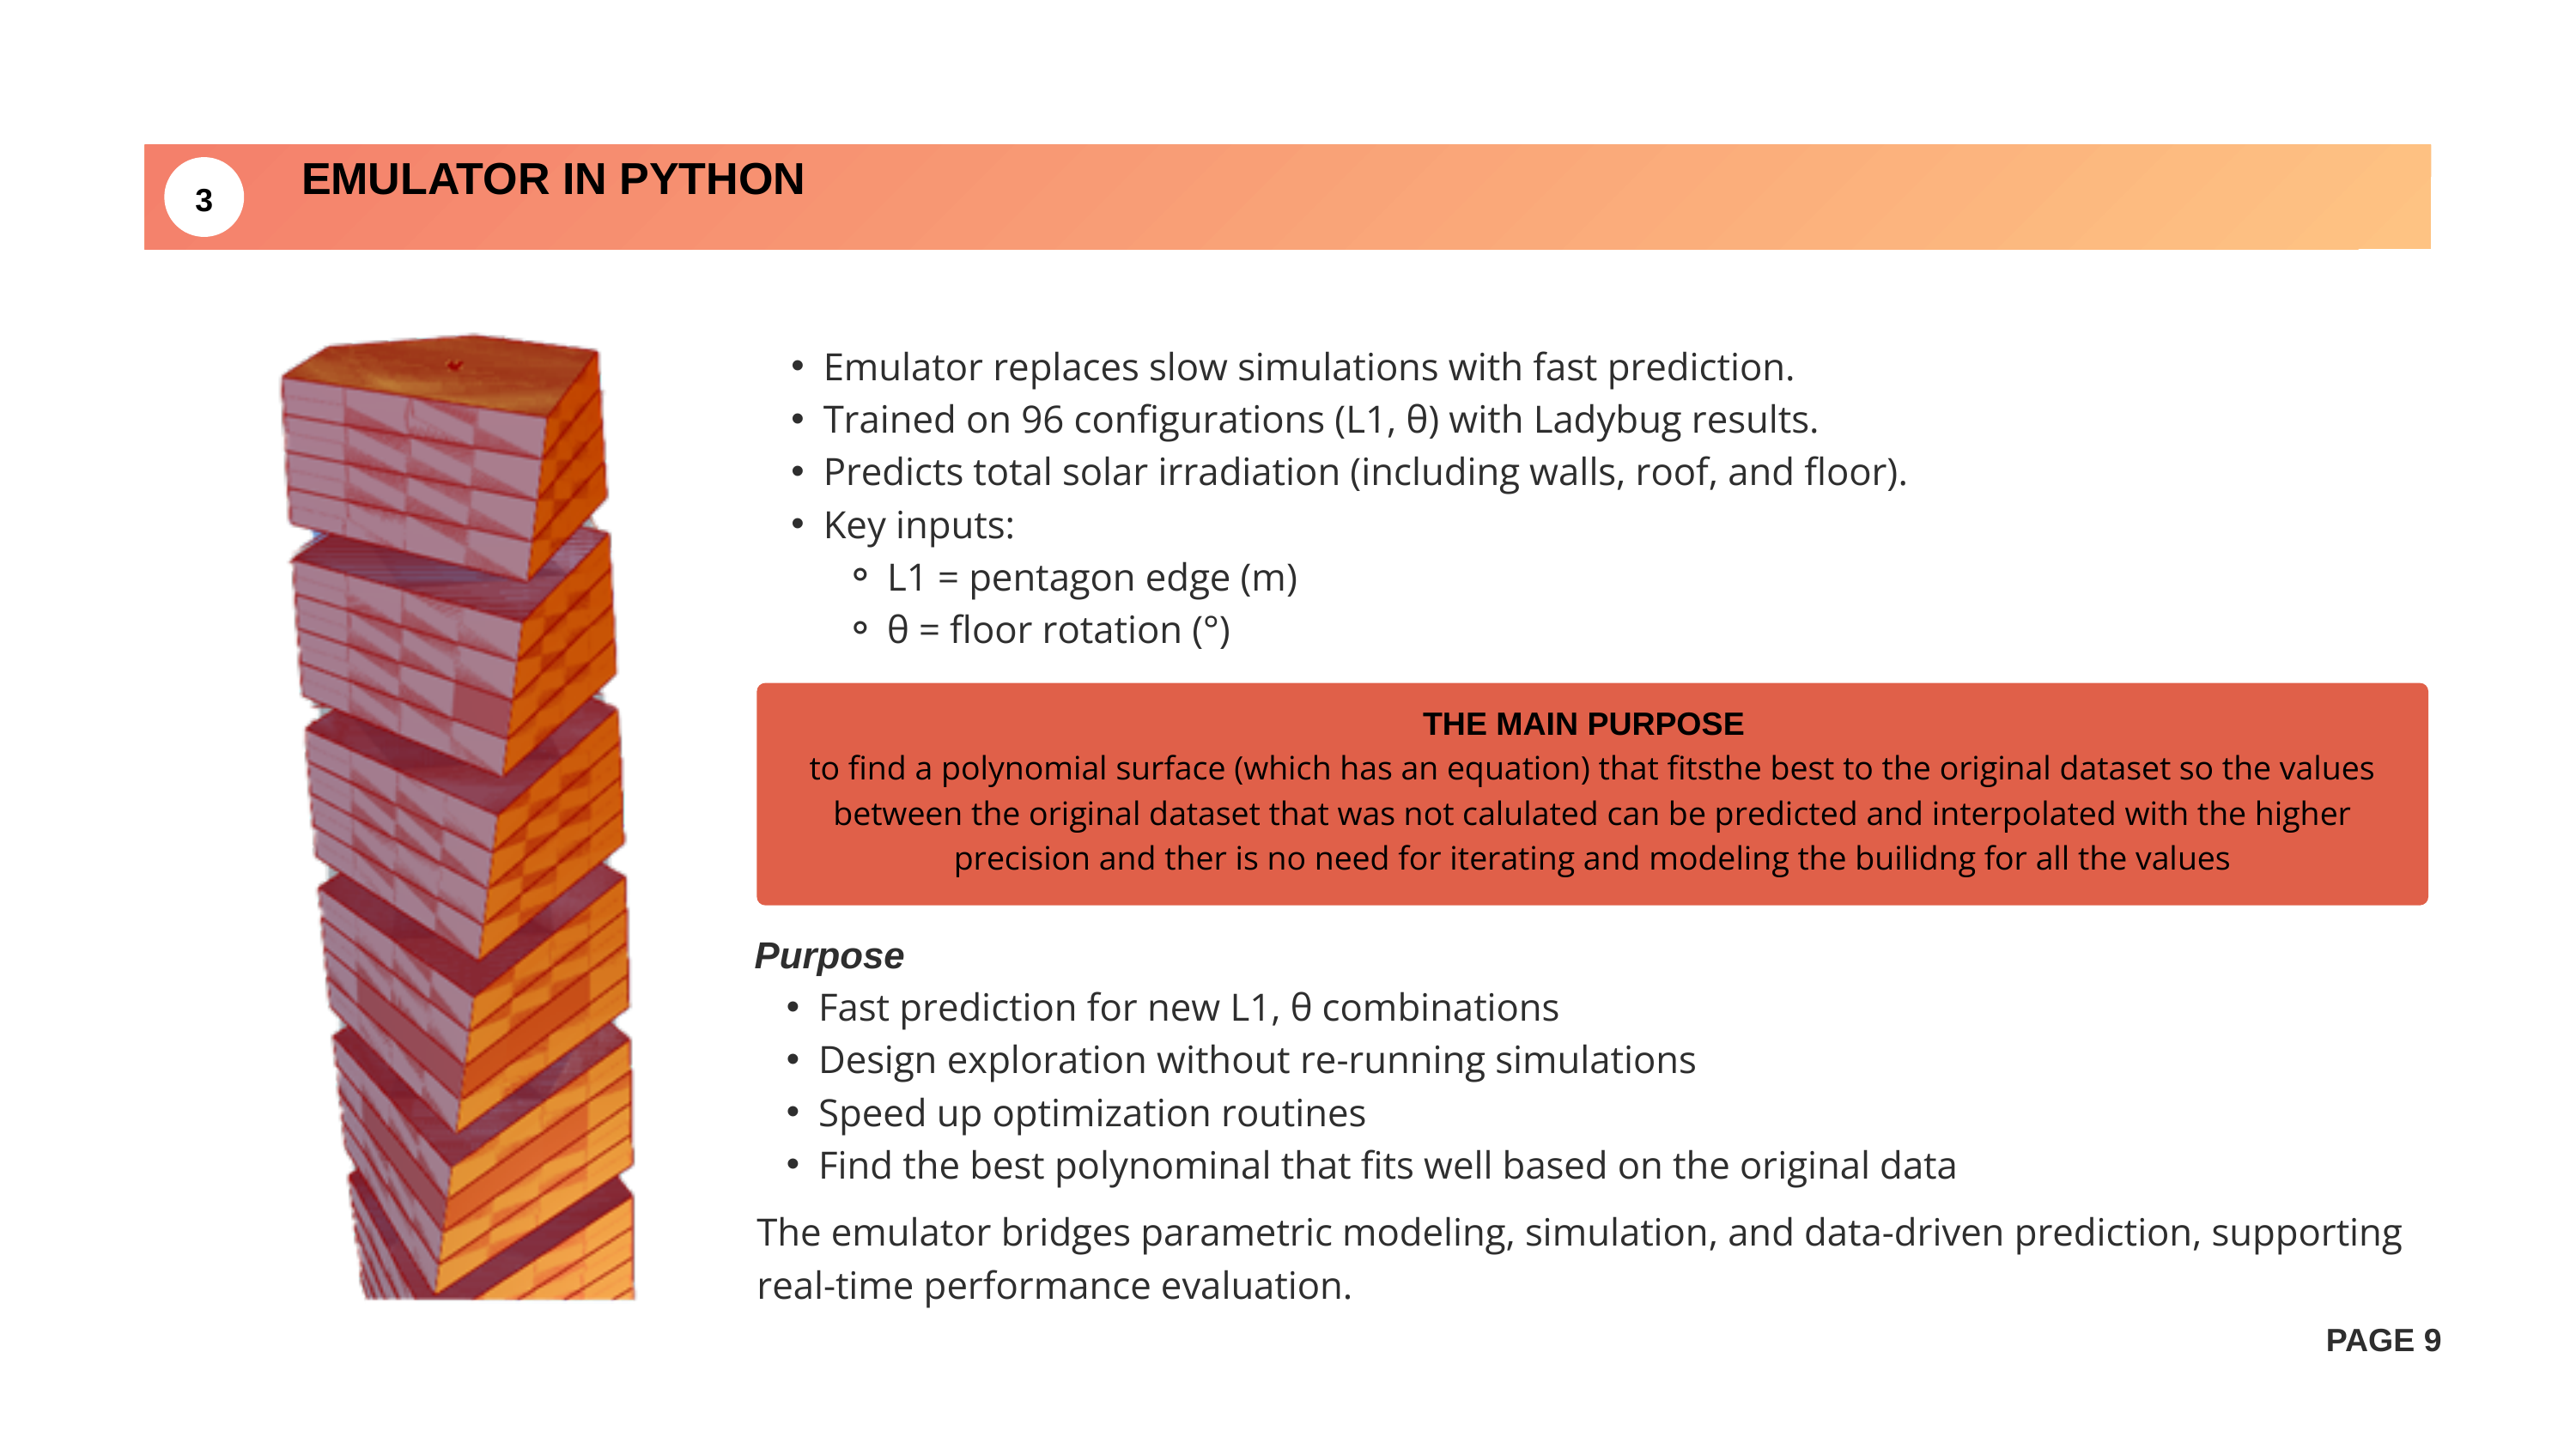

EMULATOR IN PYTHON

3

Emulator replaces slow simulations with fast prediction.
Trained on 96 configurations (L1, θ) with Ladybug results.
Predicts total solar irradiation (including walls, roof, and floor).
Key inputs:
L1 = pentagon edge (m)
θ = floor rotation (°)

THE MAIN PURPOSE
to find a polynomial surface (which has an equation) that fitsthe best to the original dataset so the values between the original dataset that was not calulated can be predicted and interpolated with the higher precision and ther is no need for iterating and modeling the builidng for all the values
Purpose
Fast prediction for new L1, θ combinations
Design exploration without re-running simulations
Speed up optimization routines
Find the best polynominal that fits well based on the original data
The emulator bridges parametric modeling, simulation, and data-driven prediction, supporting real-time performance evaluation.
PAGE 9